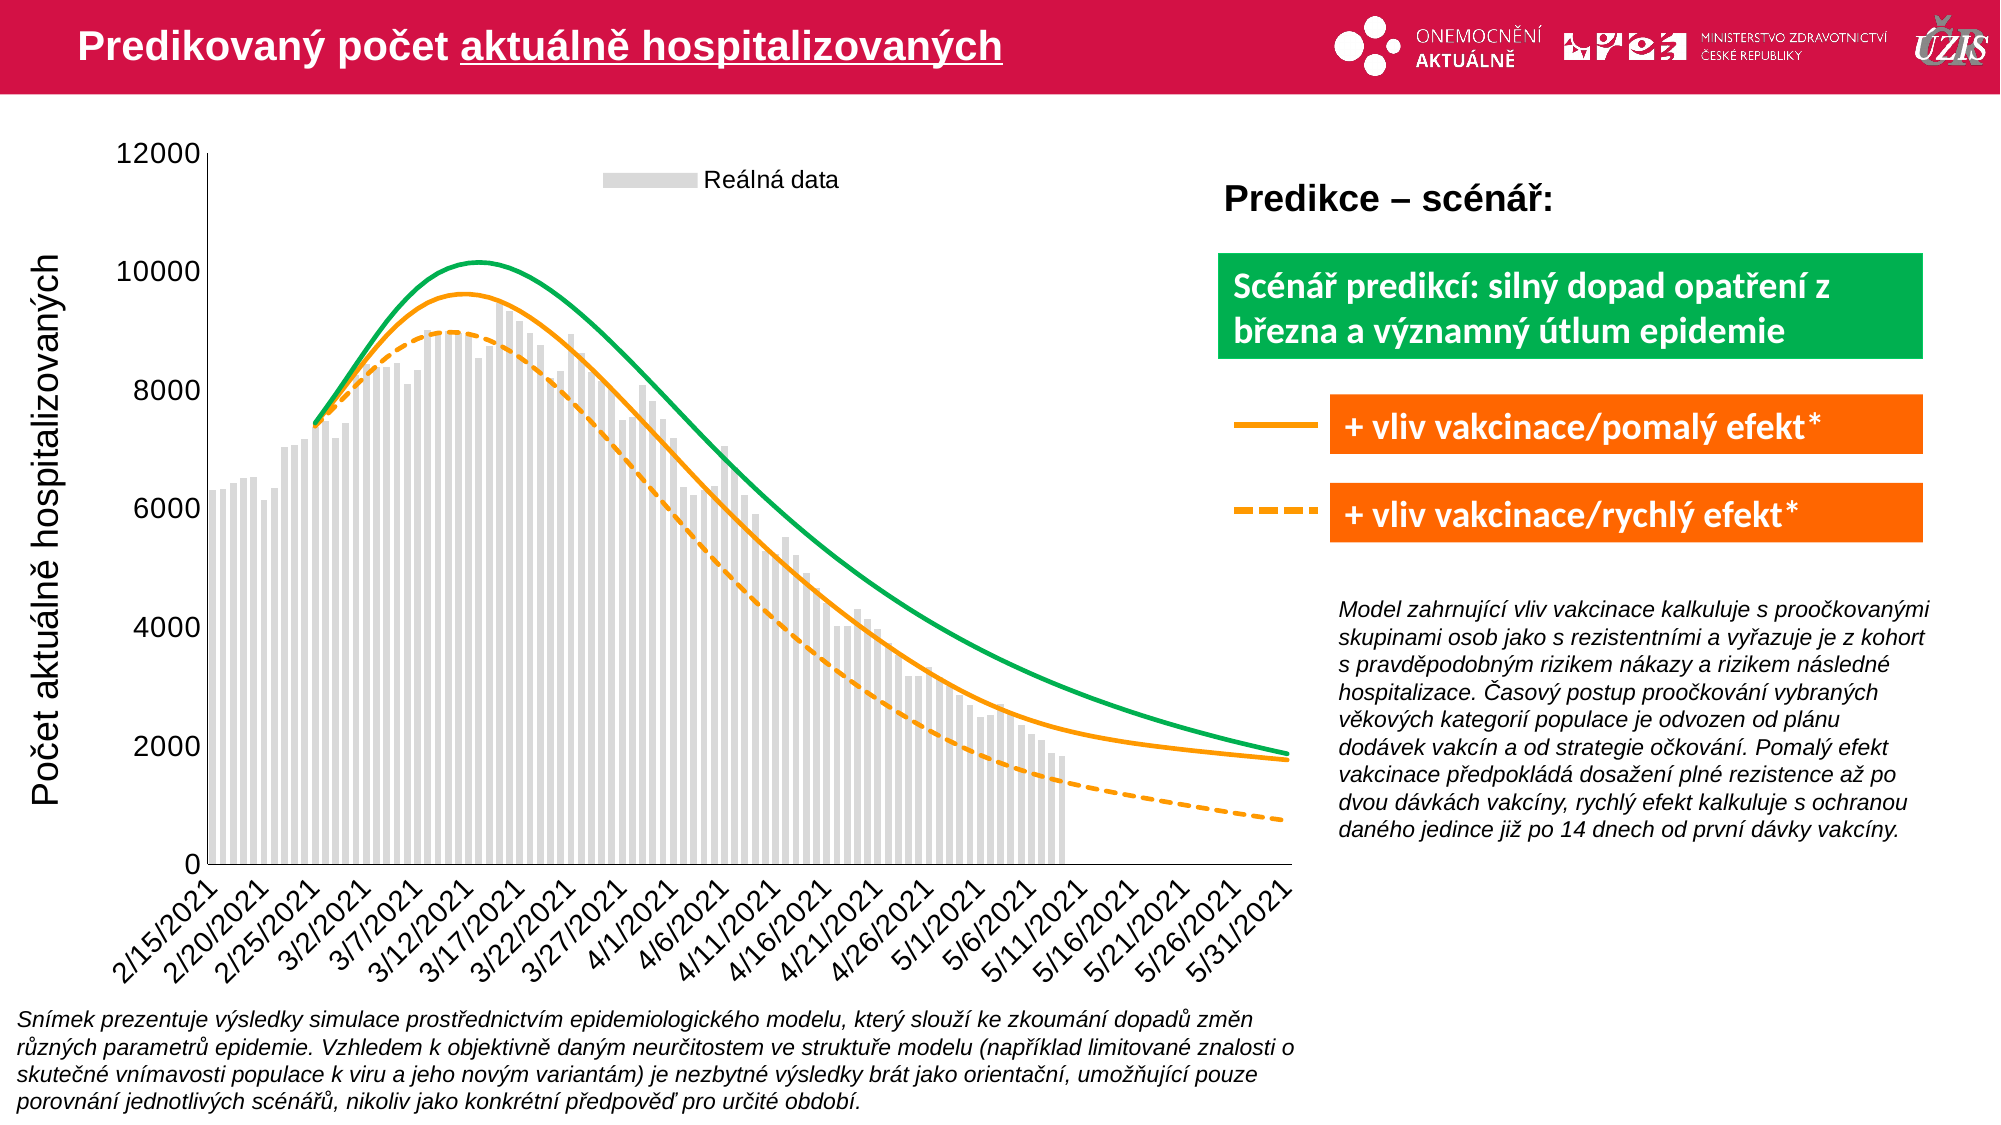

# Predikovaný počet aktuálně hospitalizovaných

### Chart

| Category | Reálná data | V2 | V3 | C |
|---|---|---|---|---|
| 44242 | 6309.0 | None | None | None |
| 44243 | 6340.0 | None | None | None |
| 44244 | 6426.0 | None | None | None |
| 44245 | 6524.0 | None | None | None |
| 44246 | 6543.0 | None | None | None |
| 44247 | 6143.0 | None | None | None |
| 44248 | 6351.0 | None | None | None |
| 44249 | 7046.0 | None | None | None |
| 44250 | 7077.0 | None | None | None |
| 44251 | 7169.0 | None | None | None |
| 44252 | 7385.0 | 7426.8491842441945 | 7390.376078888994 | 7445.066791190713 |
| 44253 | 7483.0 | 7641.2885885599235 | 7560.566361612099 | 7683.2928553793045 |
| 44254 | 7188.0 | 7858.77339743094 | 7731.759888923496 | 7927.503655437387 |
| 44255 | 7452.0 | 8080.875647024158 | 7906.3614437905435 | 8178.840707172452 |
| 44256 | 8258.0 | 8303.791834045283 | 8081.030668599077 | 8433.229706854863 |
| 44257 | 8440.0 | 8520.44956900512 | 8248.835827262645 | 8683.48603149719 |
| 44258 | 8384.0 | 8729.249351675298 | 8408.423535203765 | 8927.834155241146 |
| 44259 | 8390.0 | 8923.212758298185 | 8553.459533459865 | 9158.90153665583 |
| 44260 | 8454.0 | 9094.955050479264 | 8677.526322233802 | 9368.663691722064 |
| 44261 | 8110.0 | 9244.298453828522 | 8780.884852324216 | 9556.508549742974 |
| 44262 | 8335.0 | 9371.441138893268 | 8864.537025941549 | 9721.999160872803 |
| 44263 | 9010.0 | 9472.588474868313 | 8925.669129982443 | 9860.604538894615 |
| 44264 | 8984.0 | 9546.178625081464 | 8962.83700984009 | 9970.409506576616 |
| 44265 | 9004.0 | 9593.650605580886 | 8977.135732297756 | 10052.722249482642 |
| 44266 | 8967.0 | 9617.252672995546 | 8970.50995581084 | 10109.642928074862 |
| 44267 | 8935.0 | 9619.177193493018 | 8944.948371080596 | 10143.178943764886 |
| 44268 | 8535.0 | 9600.573132459695 | 8901.218456617438 | 10154.409892875401 |
| 44269 | 8749.0 | 9562.042616720966 | 8839.545984773391 | 10143.913370193412 |
| 44270 | 9465.0 | 9503.550622844272 | 8759.636881968247 | 10111.628752794104 |
| 44271 | 9333.0 | 9426.806261280404 | 8662.959993876719 | 10059.250531358719 |
| 44272 | 9161.0 | 9333.9796280685 | 8551.523522207675 | 9988.919062414543 |
| 44273 | 8955.0 | 9226.810001559397 | 8426.878246829341 | 9902.351426533645 |
| 44274 | 8763.0 | 9106.536432181805 | 8289.950344812873 | 9800.837378858228 |
| 44275 | 8203.0 | 8974.686855615446 | 8141.8268934944235 | 9686.055633387388 |
| 44276 | 8316.0 | 8833.005779123865 | 7983.9742670862415 | 9559.866900029792 |
| 44277 | 8952.0 | 8682.481312795338 | 7817.336781502192 | 9423.310108589469 |
| 44278 | 8619.0 | 8524.453824103532 | 7643.284143908732 | 9277.786214421225 |
| 44279 | 8302.0 | 8360.020749698224 | 7462.8807235054155 | 9124.509325418127 |
| 44280 | 8145.0 | 8190.010018402058 | 7276.966477732803 | 8964.413132359965 |
| 44281 | 8021.0 | 8015.516464531886 | 7086.64952526089 | 8798.714758213979 |
| 44282 | 7501.0 | 7837.5822790957545 | 6893.023133288345 | 8628.586447317868 |
| 44283 | 7551.0 | 7656.911018679634 | 6696.934345126007 | 8454.794066611432 |
| 44284 | 8091.0 | 7474.15736232883 | 6499.188130098138 | 8278.038452838477 |
| 44285 | 7825.0 | 7290.088794177199 | 6300.725819365573 | 8099.139856536937 |
| 44286 | 7506.0 | 7105.25290616671 | 6102.262242253471 | 7918.709036763091 |
| 44287 | 7199.0 | 6920.149268912879 | 5904.459914621198 | 7737.3188344419905 |
| 44288 | 6372.0 | 6735.342094785774 | 5708.033219847917 | 7555.623762519201 |
| 44289 | 6224.0 | 6551.177244246714 | 5513.481457250649 | 7374.054418467997 |
| 44290 | 6319.0 | 6369.681871698275 | 5322.701150211535 | 7194.890724539325 |
| 44291 | 6386.0 | 6191.14257632717 | 5136.098992115488 | 7018.42839715241 |
| 44292 | 7061.0 | 6015.6800914217065 | 4953.915643486789 | 6844.820627790276 |
| 44293 | 6706.0 | 5843.432080255957 | 4776.371272174889 | 6674.26239151197 |
| 44294 | 6230.0 | 5674.487043727599 | 4603.630516849218 | 6506.924234497013 |
| 44295 | 5915.0 | 5508.887639451833 | 4435.809941559769 | 6342.949760371046 |
| 44296 | 5279.0 | 5346.725390073782 | 4272.956437191062 | 6182.4807127655695 |
| 44297 | 5233.0 | 5188.088508598536 | 4115.038471932323 | 6025.61167423159 |
| 44298 | 5525.0 | 5033.044293668634 | 3961.96411771955 | 5872.390953174425 |
| 44299 | 5217.0 | 4881.623376370445 | 3813.58454958508 | 5722.818215296119 |
| 44300 | 4917.0 | 4733.849287061253 | 3669.740837051536 | 5576.880127703751 |
| 44301 | 4661.0 | 4589.752552149201 | 3530.2881179976384 | 5434.568576658974 |
| 44302 | 4413.0 | 4449.329412322815 | 3395.117149709021 | 5295.89792672902 |
| 44303 | 4017.0 | 4312.538372307257 | 3264.148330128051 | 5160.898864403524 |
| 44304 | 4025.0 | 4179.2096796089745 | 3137.216054563179 | 5029.507415074765 |
| 44305 | 4301.0 | 4049.1892020755904 | 3014.180213469766 | 4901.672216679876 |
| 44306 | 4132.0 | 3922.582655830243 | 2895.088333357969 | 4777.389735768027 |
| 44307 | 3972.0 | 3799.420499892321 | 2779.8923620749533 | 4656.581472826401 |
| 44308 | 3740.0 | 3679.6823541430986 | 2668.513455558385 | 4539.151576814762 |
| 44309 | 3529.0 | 3563.364926006409 | 2560.9187104228104 | 4425.0521293648935 |
| 44310 | 3178.0 | 3450.4609229791427 | 2457.104579352324 | 4314.241542897302 |
| 44311 | 3177.0 | 3340.9201847728 | 2357.0409803930156 | 4206.638488639552 |
| 44312 | 3328.0 | 3234.7102726468447 | 2260.7080044390395 | 4102.169410650371 |
| 44313 | 3159.0 | 3132.5180477344 | 2168.5236942264246 | 4000.768139871756 |
| 44314 | 3014.0 | 3034.81921708708 | 2080.7339332177116 | 3902.360234639085 |
| 44315 | 2850.0 | 2941.8625687581357 | 1997.433612452172 | 3806.869563472468 |
| 44316 | 2689.0 | 2853.76379202818 | 1918.6324270671246 | 3714.21979878958 |
| 44317 | 2487.0 | 2770.5602045381074 | 1844.2905732759427 | 3624.334629229773 |
| 44318 | 2514.0 | 2692.246918019508 | 1774.3407353181883 | 3537.1373657322065 |
| 44319 | 2712.0 | 2618.798193780673 | 1708.6961356804984 | 3452.5515163372265 |
| 44320 | 2543.0 | 2550.1883841627828 | 1647.2488107708523 | 3370.501018050453 |
| 44321 | 2355.0 | 2486.373473910286 | 1589.8597401378745 | 3290.9100809288525 |
| 44322 | 2205.0 | 2427.258546612135 | 1536.3621653024416 | 3213.7036620639938 |
| 44323 | 2091.0 | 2372.6864885357445 | 1486.5615048056395 | 3138.8077139150005 |
| 44324 | 1871.0 | 2322.447952926552 | 1440.2383156176234 | 3066.149209609529 |
| 44325 | 1820.0 | 2276.3013321467274 | 1397.0711114147584 | 2995.6563044153677 |
| 44326 | None | 2233.9649761603914 | 1356.6775706780152 | 2927.258504050624 |
| 44327 | None | 2195.1326465706366 | 1318.6556962910968 | 2860.8866912581957 |
| 44328 | None | 2159.486166669631 | 1282.6038164750046 | 2796.473092570883 |
| 44329 | None | 2126.7073747378 | 1248.16780305578 | 2733.951411858214 |
| 44330 | None | 2096.4868292186015 | 1215.0369875384508 | 2673.2569309225064 |
| 44331 | None | 2068.52963633819 | 1182.9366880523062 | 2614.3265568015354 |
| 44332 | None | 2042.5561249189477 | 1151.6216380273365 | 2557.098817755607 |
| 44333 | None | 2018.30220200119 | 1120.873315287051 | 2501.513845808237 |
| 44334 | None | 1995.518722848054 | 1090.5579626511567 | 2447.513422473071 |
| 44335 | None | 1973.9787205801392 | 1060.607944316476 | 2395.0409723346834 |
| 44336 | None | 1953.4805919230546 | 1031.0022258806455 | 2344.0415388401793 |
| 44337 | None | 1933.8480410093039 | 1001.7507720976462 | 2294.4617873935317 |
| 44338 | None | 1914.9280024510178 | 972.8826769042545 | 2246.2500101165147 |
| 44339 | None | 1896.5870016107658 | 944.4370090927627 | 2199.356119954693 |
| 44340 | None | 1878.7245339652259 | 916.4575914520343 | 2153.7316205690654 |
| 44341 | None | 1861.2655973864325 | 888.9921957573946 | 2109.3295667916805 |
| 44342 | None | 1844.1534808529698 | 862.096037255508 | 2066.10454789852 |
| 44343 | None | 1827.3448641063899 | 835.825446829893 | 2024.0126691892413 |
| 44344 | None | 1810.8058850418565 | 810.2320539959155 | 1983.0115196377828 |
| 44345 | None | 1794.5103092201423 | 785.359432923951 | 1943.060142473583 |
| 44346 | None | 1778.4376019176916 | 761.2423275331715 | 1904.119004507783 |
| 44347 | None | 1762.5711082779626 | 737.9072358615425 | 1866.149964280901 |
Predikce – scénář:
Scénář predikcí: silný dopad opatření z března a významný útlum epidemie
+ vliv vakcinace/pomalý efekt*
+ vliv vakcinace/rychlý efekt*
Počet aktuálně hospitalizovaných
Model zahrnující vliv vakcinace kalkuluje s proočkovanými skupinami osob jako s rezistentními a vyřazuje je z kohort s pravděpodobným rizikem nákazy a rizikem následné hospitalizace. Časový postup proočkování vybraných věkových kategorií populace je odvozen od plánu dodávek vakcín a od strategie očkování. Pomalý efekt vakcinace předpokládá dosažení plné rezistence až po dvou dávkách vakcíny, rychlý efekt kalkuluje s ochranou daného jedince již po 14 dnech od první dávky vakcíny.
Snímek prezentuje výsledky simulace prostřednictvím epidemiologického modelu, který slouží ke zkoumání dopadů změn různých parametrů epidemie. Vzhledem k objektivně daným neurčitostem ve struktuře modelu (například limitované znalosti o skutečné vnímavosti populace k viru a jeho novým variantám) je nezbytné výsledky brát jako orientační, umožňující pouze porovnání jednotlivých scénářů, nikoliv jako konkrétní předpověď pro určité období.